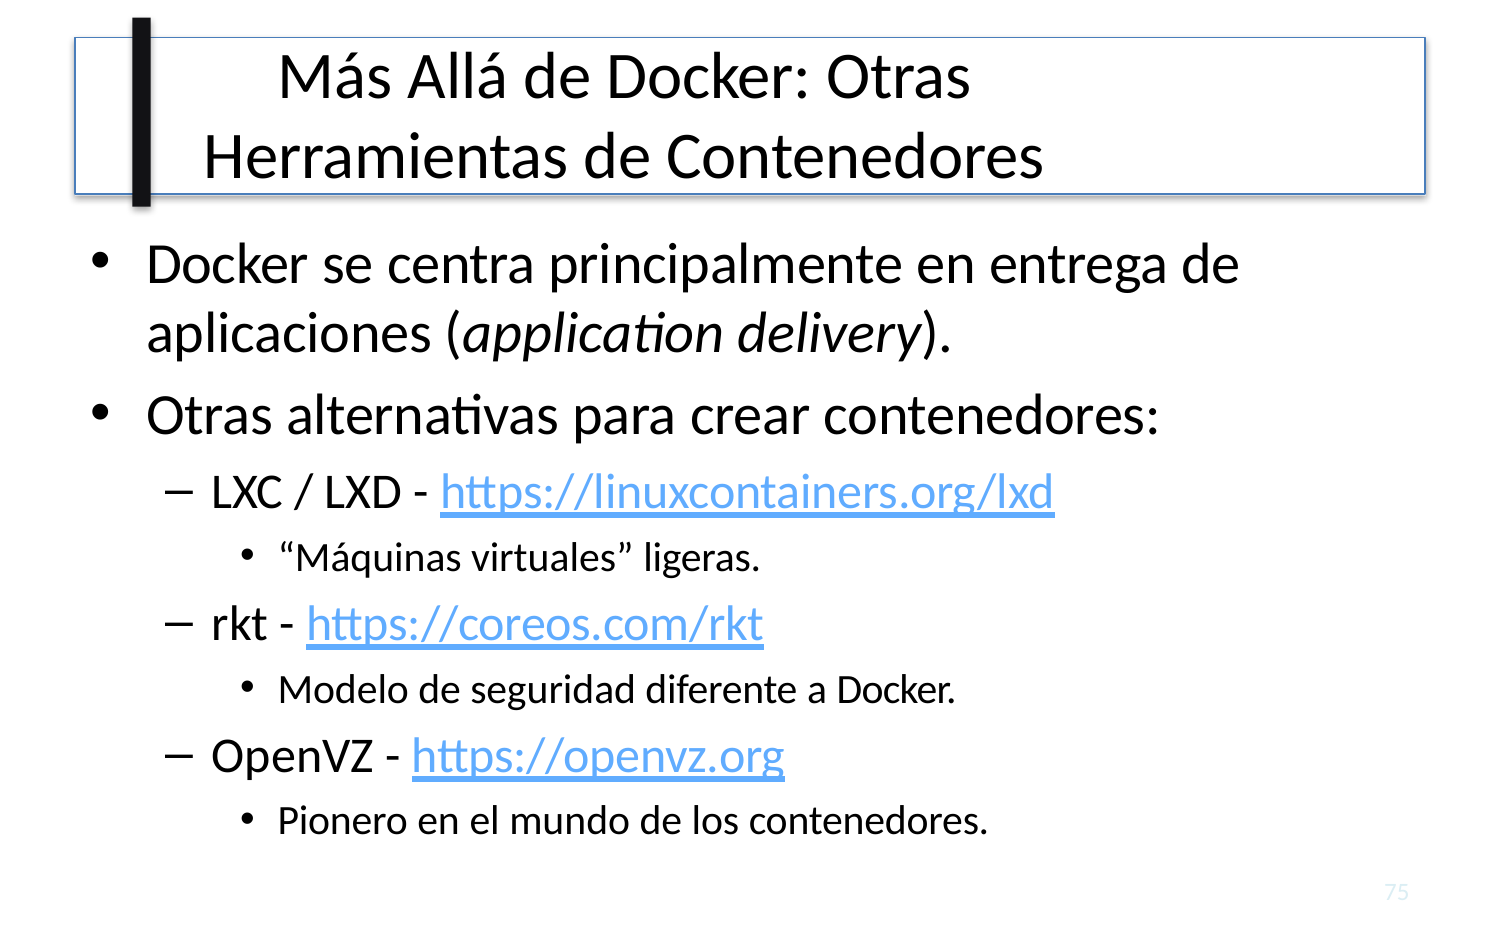

# Más Allá de Docker: Otras  Herramientas de Contenedores
Docker se centra principalmente en entrega de  aplicaciones (application delivery).
Otras alternativas para crear contenedores:
LXC / LXD - https://linuxcontainers.org/lxd
“Máquinas virtuales” ligeras.
rkt - https://coreos.com/rkt
Modelo de seguridad diferente a Docker.
OpenVZ - https://openvz.org
Pionero en el mundo de los contenedores.
75